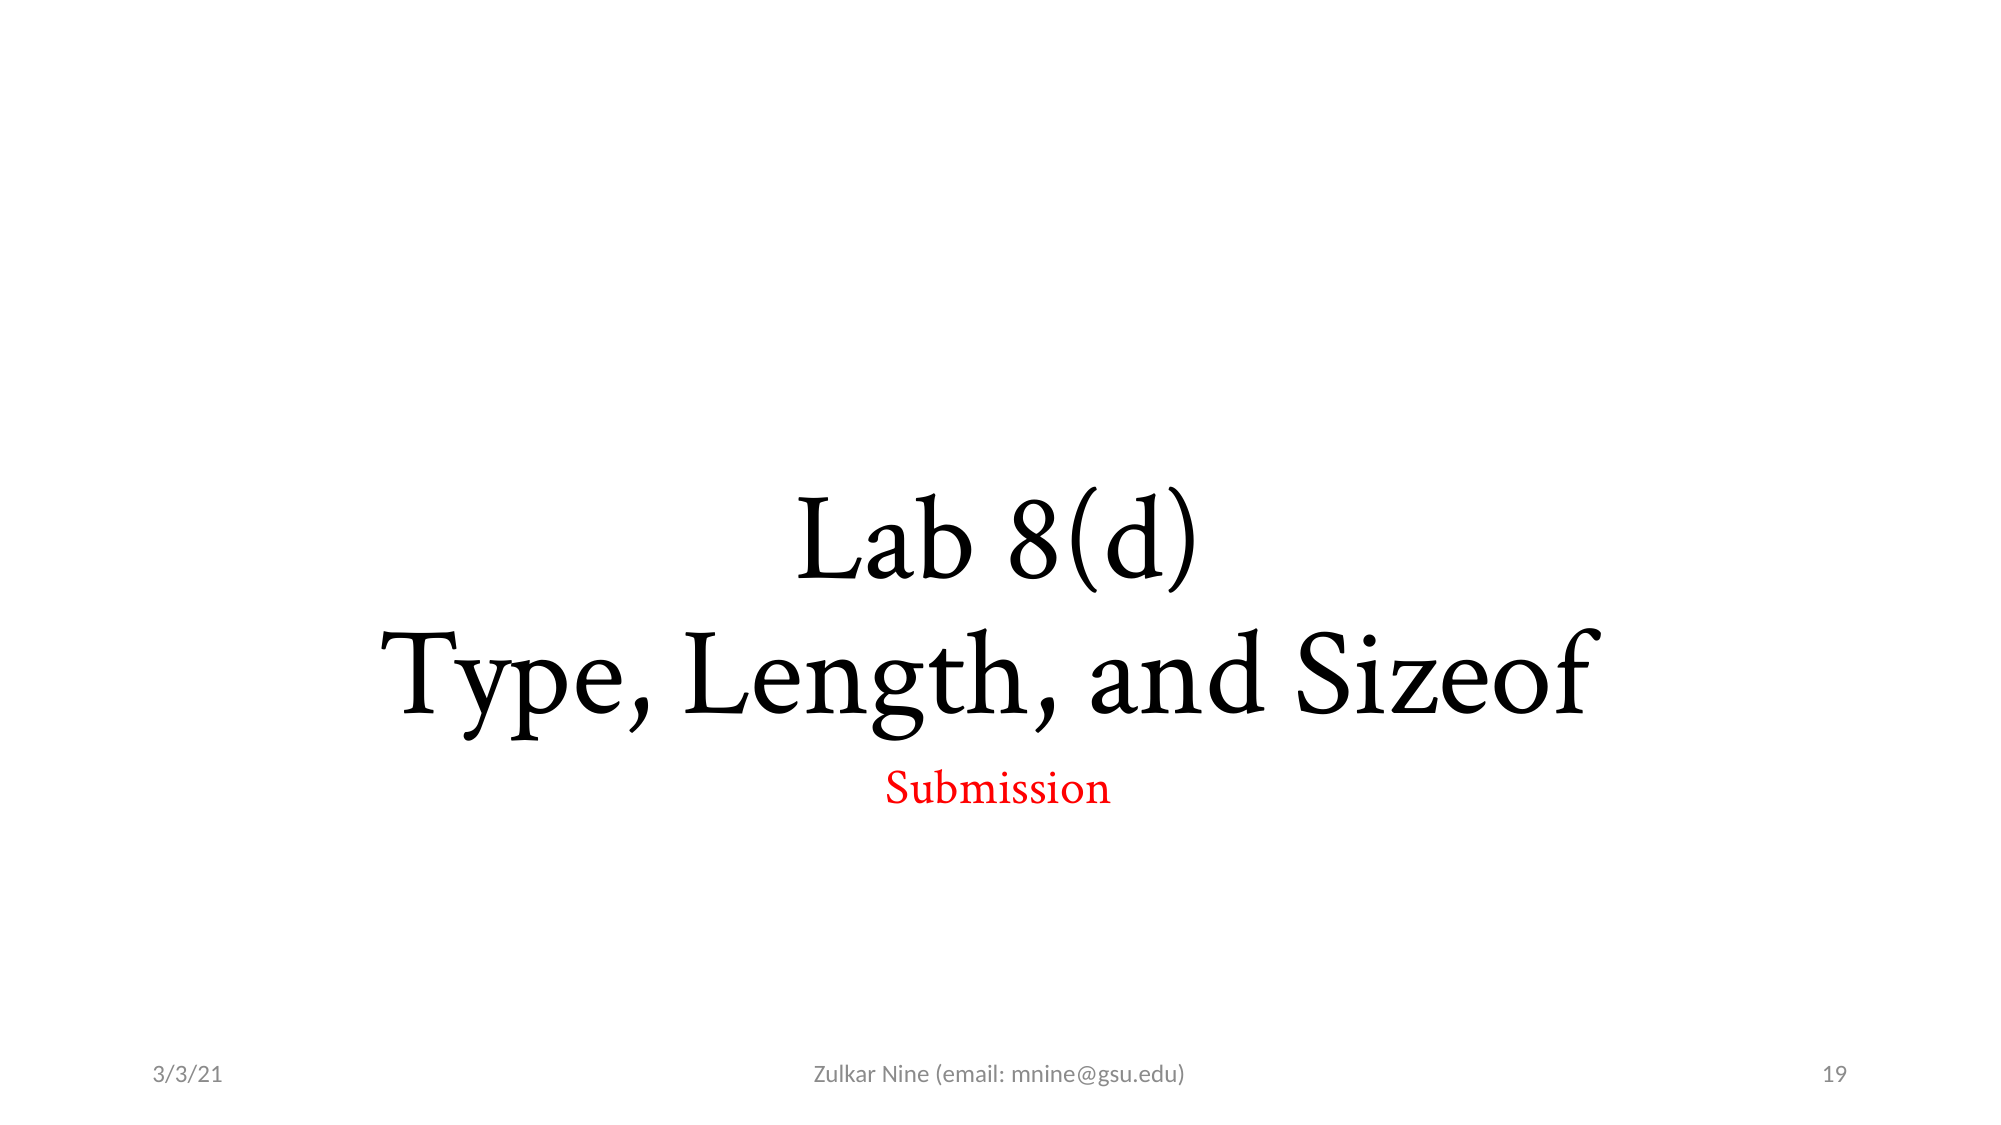

# Lab 8(d) Type, Length, and Sizeof
Submission
3/3/21
Zulkar Nine (email: mnine@gsu.edu)
19